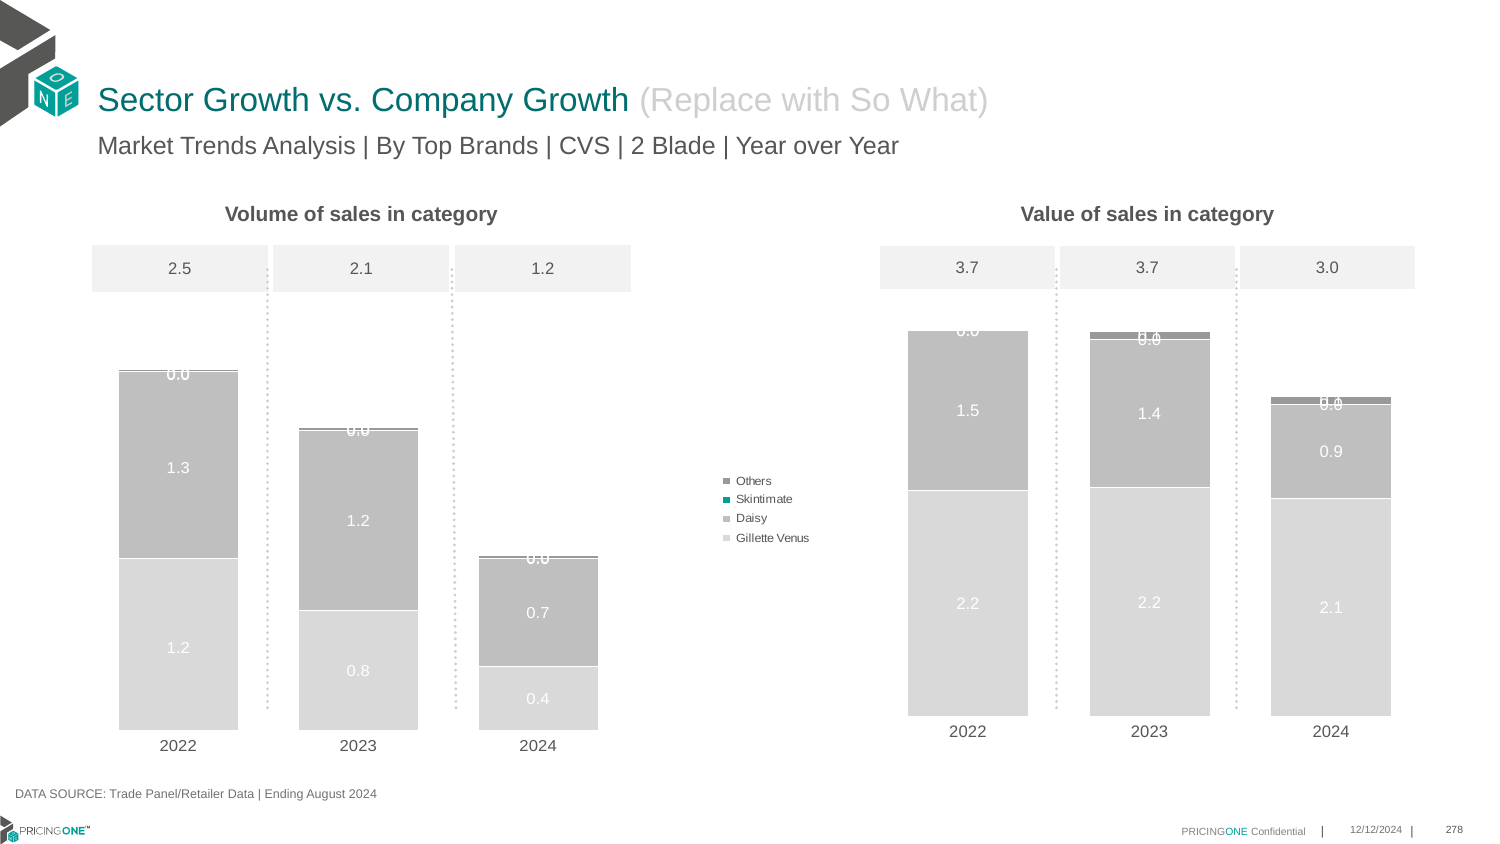

# Sector Growth vs. Company Growth (Replace with So What)
Market Trends Analysis | By Top Brands | CVS | 2 Blade | Year over Year
| Value of sales in category |  |  |
| --- | --- | --- |
| 3.7 | 3.7 | 3.0 |
| Volume of sales in category |  |  |
| --- | --- | --- |
| 2.5 | 2.1 | 1.2 |

### Chart

| Category | Gillette Venus | Daisy | Skintimate | Others |
|---|---|---|---|---|
| 2022 | 2.155627 | 1.526295 | 0.00188 | 0.003301 |
| 2023 | 2.183094 | 1.413345 | 0.000162 | 0.081016 |
| 2024 | 2.077956 | 0.900792 | 0.0 | 0.070557 |

### Chart

| Category | Gillette Venus | Daisy | Skintimate | Others |
|---|---|---|---|---|
| 2022 | 1.192767 | 1.29167 | 0.002295 | 0.011473 |
| 2023 | 0.831508 | 1.247811 | 0.000204 | 0.019115 |
| 2024 | 0.445896 | 0.747103 | 0.0 | 0.016705 |
DATA SOURCE: Trade Panel/Retailer Data | Ending August 2024

12/12/2024
278